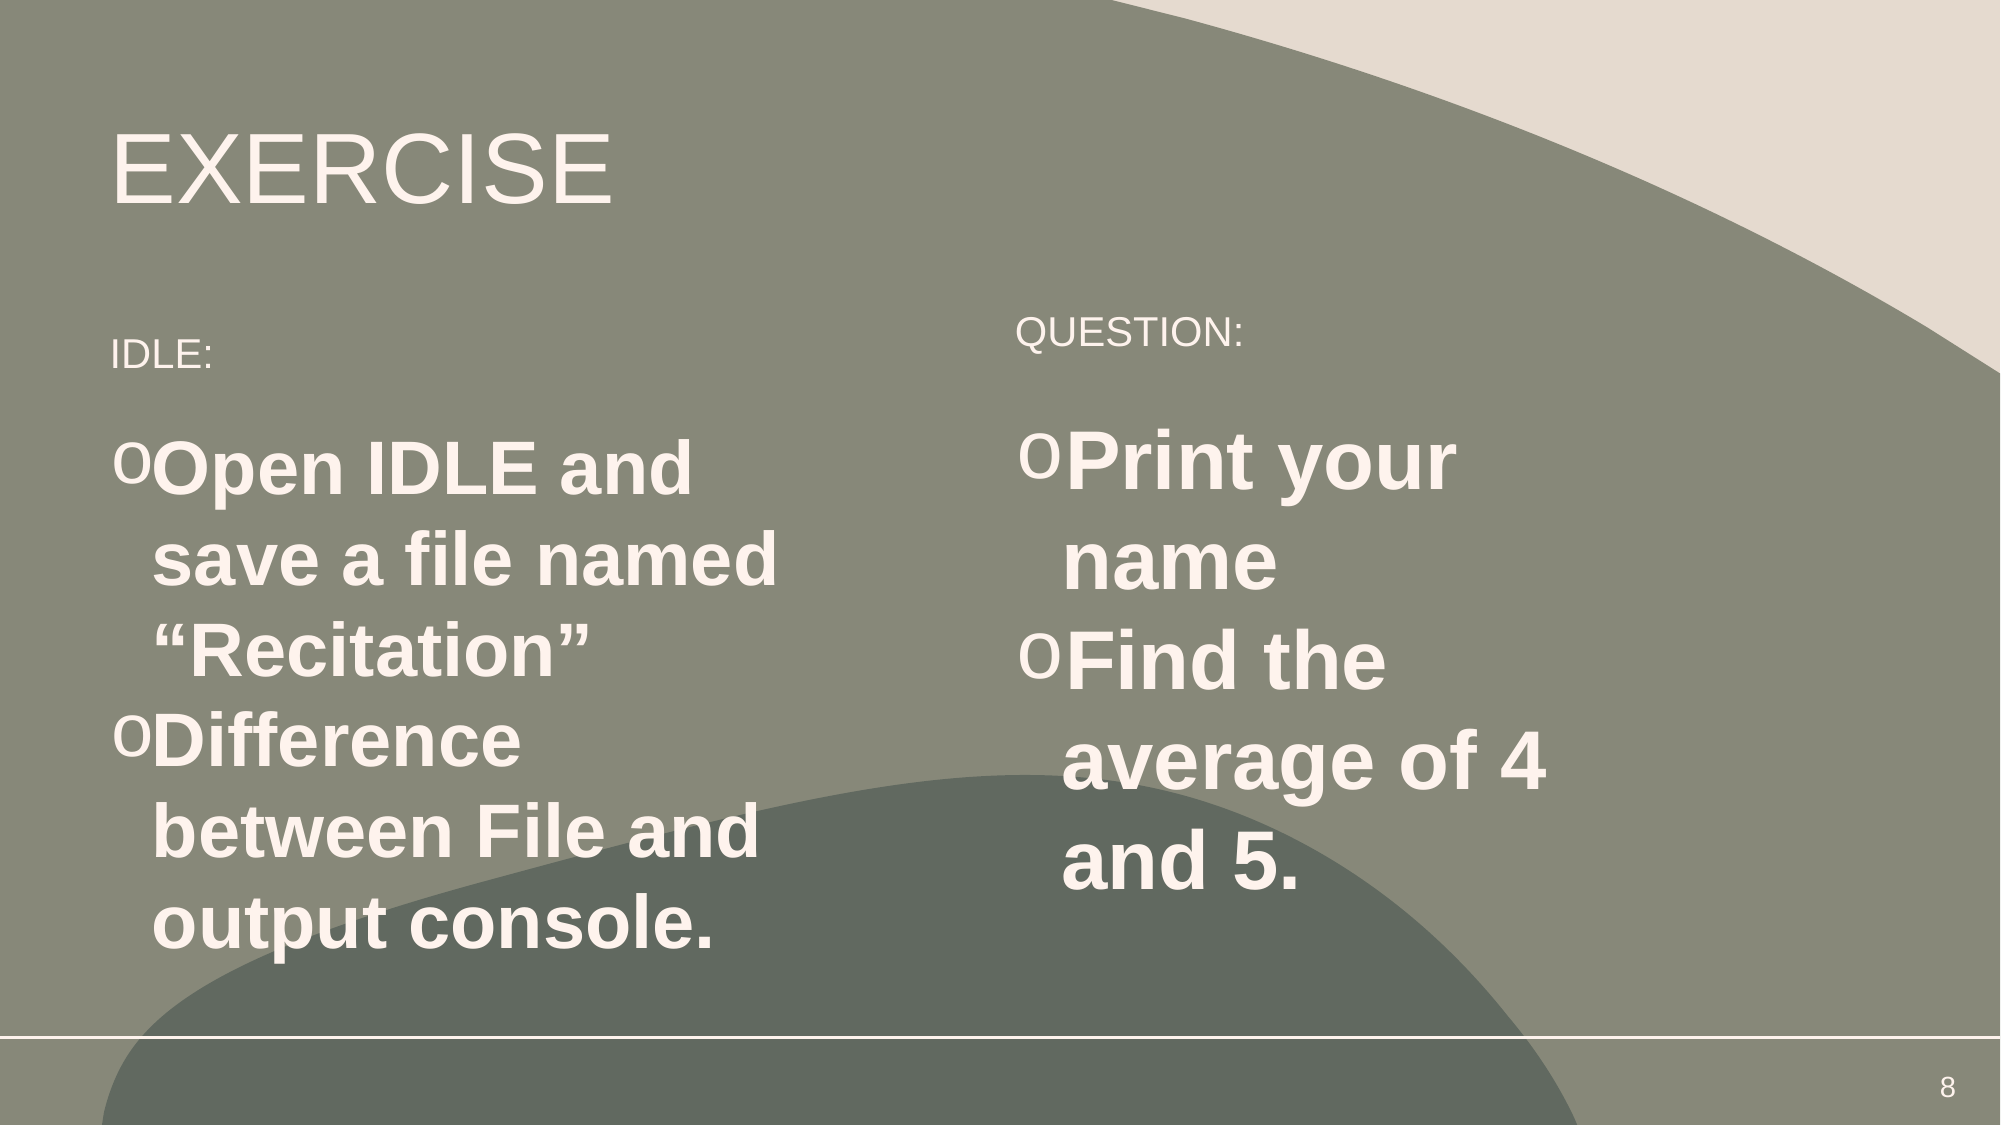

# EXERCISE
Question:
IDLE:
Print your name
Find the average of 4 and 5.
Open IDLE and save a file named “Recitation”
Difference between File and output console.

8